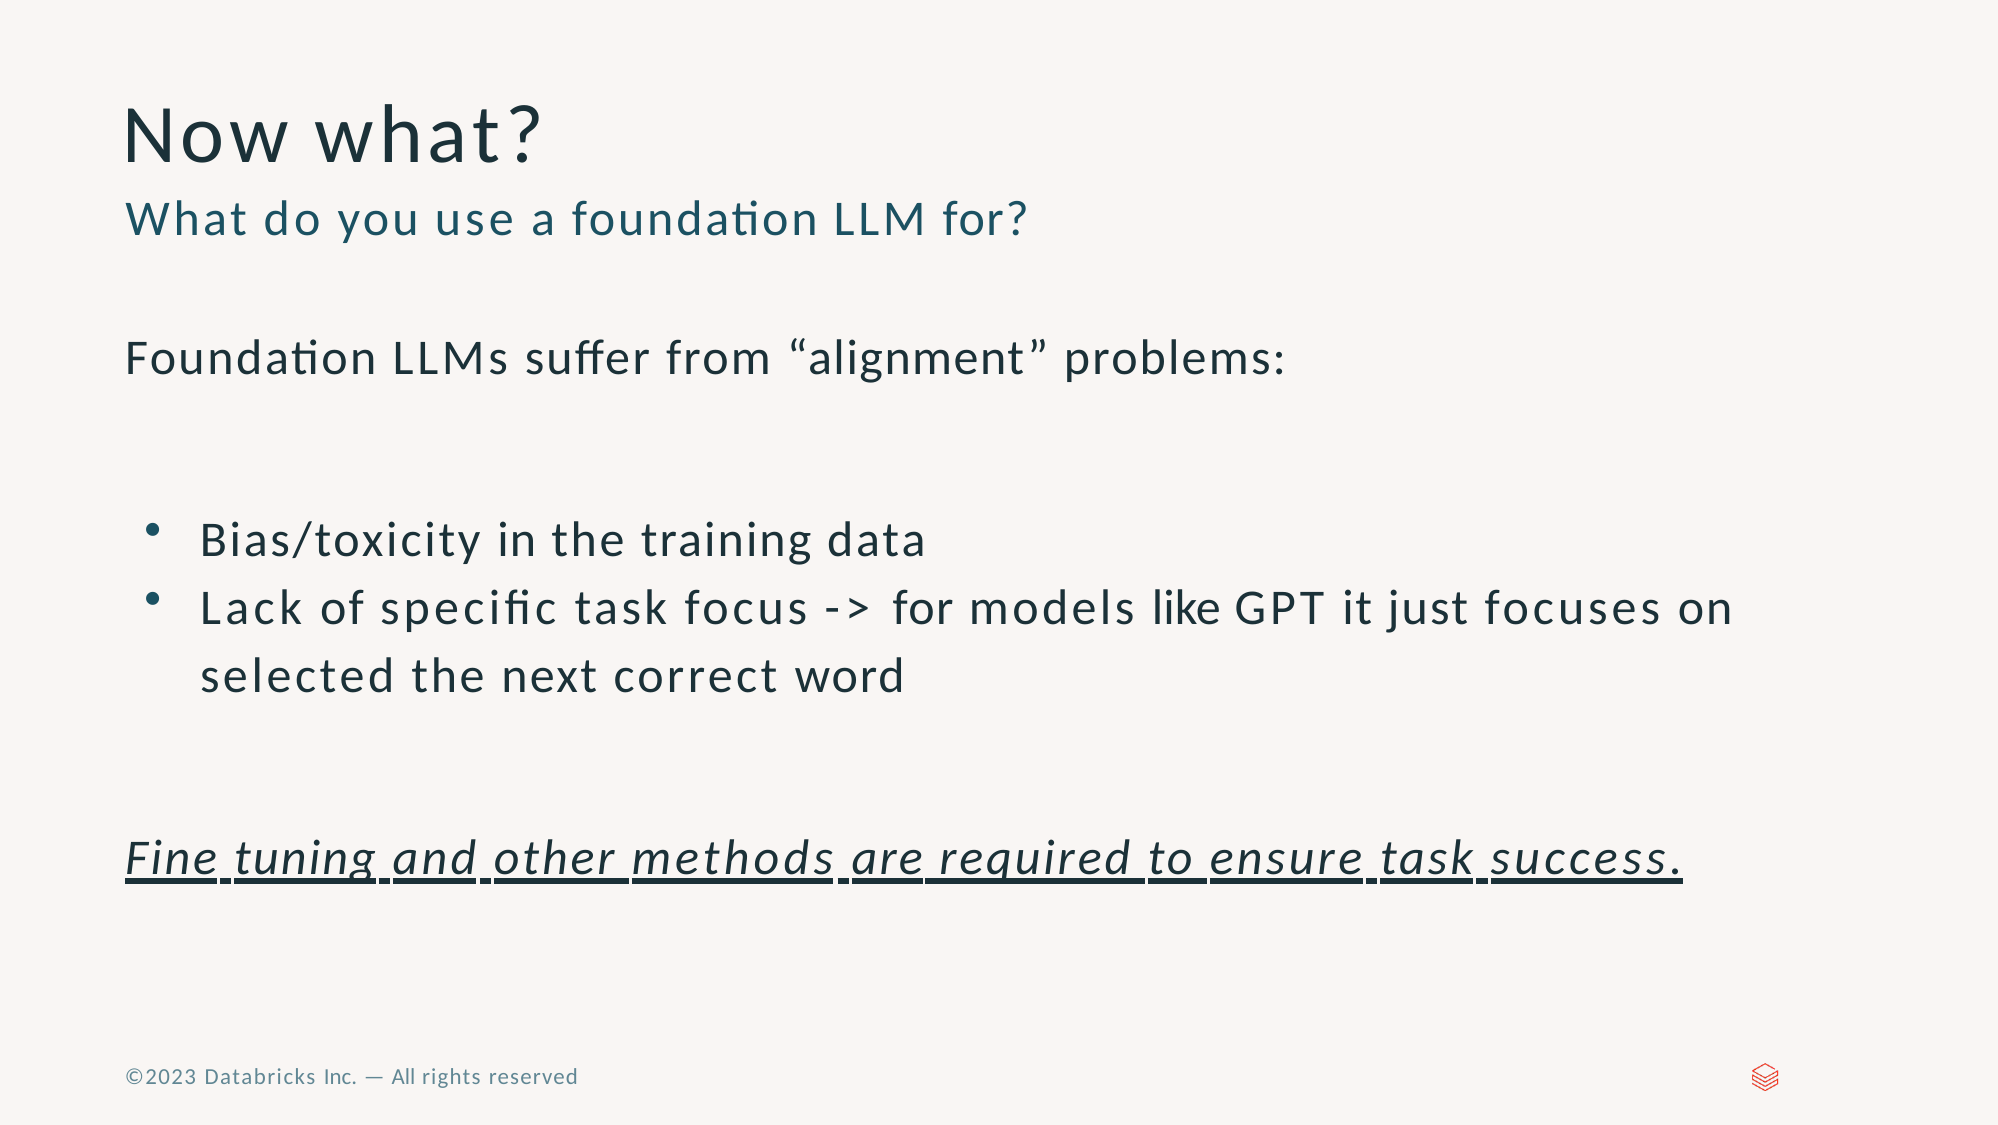

# Now what?
What do you use a foundation LLM for?
Foundation LLMs suffer from “alignment” problems:

Bias/toxicity in the training data
Lack of speciﬁc task focus -> for models like GPT it just focuses on selected the next correct word

Fine tuning and other methods are required to ensure task success.
©2023 Databricks Inc. — All rights reserved